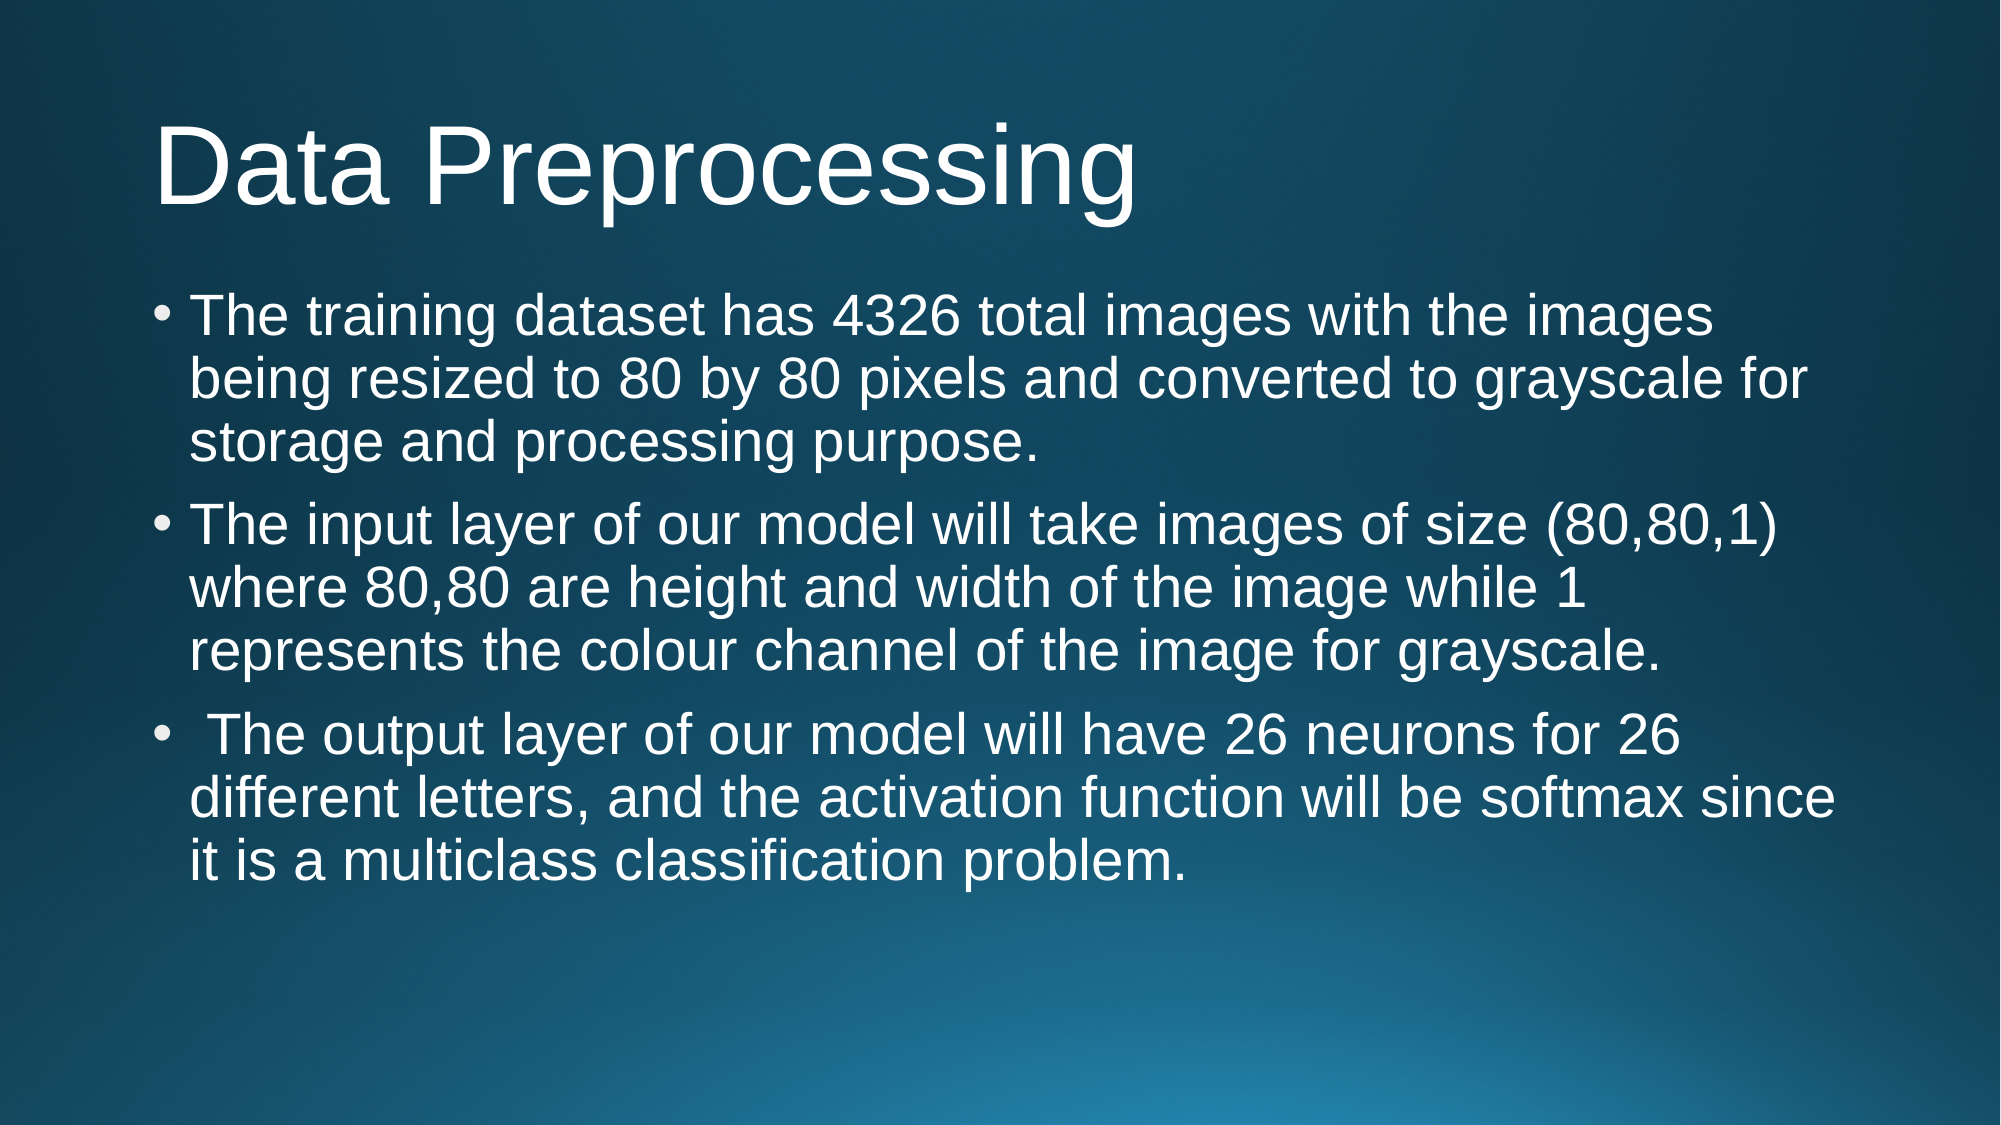

# Data Preprocessing
The training dataset has 4326 total images with the images being resized to 80 by 80 pixels and converted to grayscale for storage and processing purpose.
The input layer of our model will take images of size (80,80,1) where 80,80 are height and width of the image while 1 represents the colour channel of the image for grayscale.
 The output layer of our model will have 26 neurons for 26 different letters, and the activation function will be softmax since it is a multiclass classification problem.